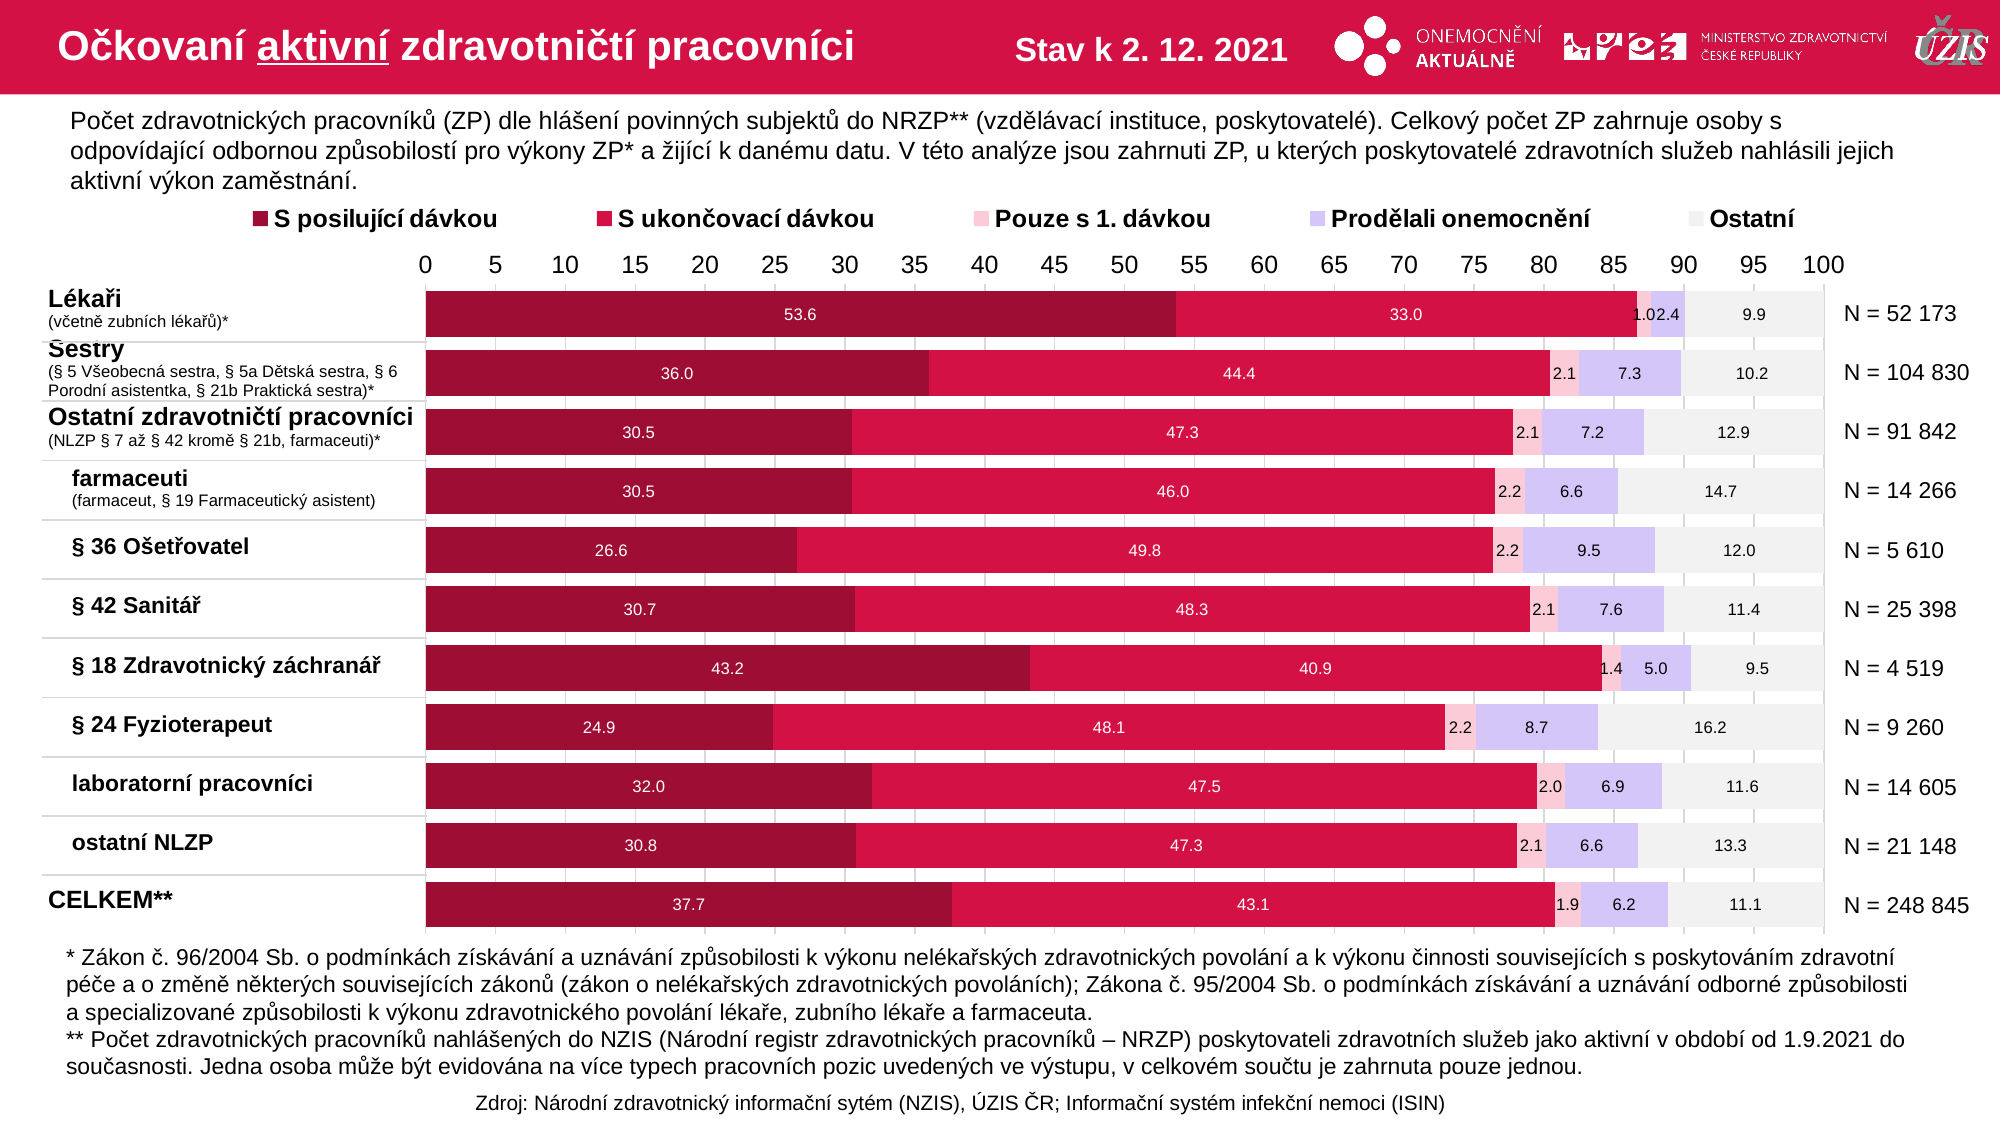

# Očkovaní aktivní zdravotničtí pracovníci
Stav k 2. 12. 2021
Počet zdravotnických pracovníků (ZP) dle hlášení povinných subjektů do NRZP** (vzdělávací instituce, poskytovatelé). Celkový počet ZP zahrnuje osoby s odpovídající odbornou způsobilostí pro výkony ZP* a žijící k danému datu. V této analýze jsou zahrnuti ZP, u kterých poskytovatelé zdravotních služeb nahlásili jejich aktivní výkon zaměstnání.

### Chart

| Category | S posilující dávkou | S ukončovací dávkou | Pouze s 1. dávkou | Prodělali onemocnění | Ostatní |
|---|---|---|---|---|---|
| Lékaři | 53.64844 | 32.98066 | 1.0350181 | 2.413126 | 9.922757 |
| Sestry | 35.9897 | 44.43957 | 2.071926 | 7.267004 | 10.2318 |
| Ostatní ZP | 30.49259 | 47.31278 | 2.064415 | 7.239607 | 12.89062 |
|    farmaceuti | 30.48507 | 45.96944 | 2.2010374 | 6.638161 | 14.70629 |
|    § 36 Ošetřovatel | 26.57754 | 49.75045 | 2.1568627 | 9.483066 | 12.03209 |
|    § 42 Sanitář | 30.7032 | 48.25577 | 2.0710292 | 7.567525 | 11.40247 |
|    § 18 Zdravotnický záchranář | 43.21753 | 40.894 | 1.3941137 | 5.023235 | 9.471122 |
|    § 24 Fyzioterapeut | 24.85961 | 48.07775 | 2.2030238 | 8.682505 | 16.17711 |
|    laboratorní pracovníci | 31.96166 | 47.52482 | 1.9787744 | 6.942828 | 11.59192 |
|    ostatní NLZP | 30.80197 | 47.26688 | 2.0663893 | 6.55854 | 13.30622 |
| CELKEM | 37.6632 | 43.09751 | 1.8517551 | 6.239225 | 11.14831 |
| Lékaři (včetně zubních lékařů)\* |
| --- |
| Sestry (§ 5 Všeobecná sestra, § 5a Dětská sestra, § 6 Porodní asistentka, § 21b Praktická sestra)\* |
| Ostatní zdravotničtí pracovníci (NLZP § 7 až § 42 kromě § 21b, farmaceuti)\* |
| farmaceuti (farmaceut, § 19 Farmaceutický asistent) |
| § 36 Ošetřovatel |
| § 42 Sanitář |
| § 18 Zdravotnický záchranář |
| § 24 Fyzioterapeut |
| laboratorní pracovníci |
| ostatní NLZP |
| CELKEM\*\* |
| N = 52 173 |
| --- |
| N = 104 830 |
| N = 91 842 |
| N = 14 266 |
| N = 5 610 |
| N = 25 398 |
| N = 4 519 |
| N = 9 260 |
| N = 14 605 |
| N = 21 148 |
| N = 248 845 |
* Zákon č. 96/2004 Sb. o podmínkách získávání a uznávání způsobilosti k výkonu nelékařských zdravotnických povolání a k výkonu činnosti souvisejících s poskytováním zdravotní péče a o změně některých souvisejících zákonů (zákon o nelékařských zdravotnických povoláních); Zákona č. 95/2004 Sb. o podmínkách získávání a uznávání odborné způsobilosti a specializované způsobilosti k výkonu zdravotnického povolání lékaře, zubního lékaře a farmaceuta.
** Počet zdravotnických pracovníků nahlášených do NZIS (Národní registr zdravotnických pracovníků – NRZP) poskytovateli zdravotních služeb jako aktivní v období od 1.9.2021 do současnosti. Jedna osoba může být evidována na více typech pracovních pozic uvedených ve výstupu, v celkovém součtu je zahrnuta pouze jednou.
Zdroj: Národní zdravotnický informační sytém (NZIS), ÚZIS ČR; Informační systém infekční nemoci (ISIN)